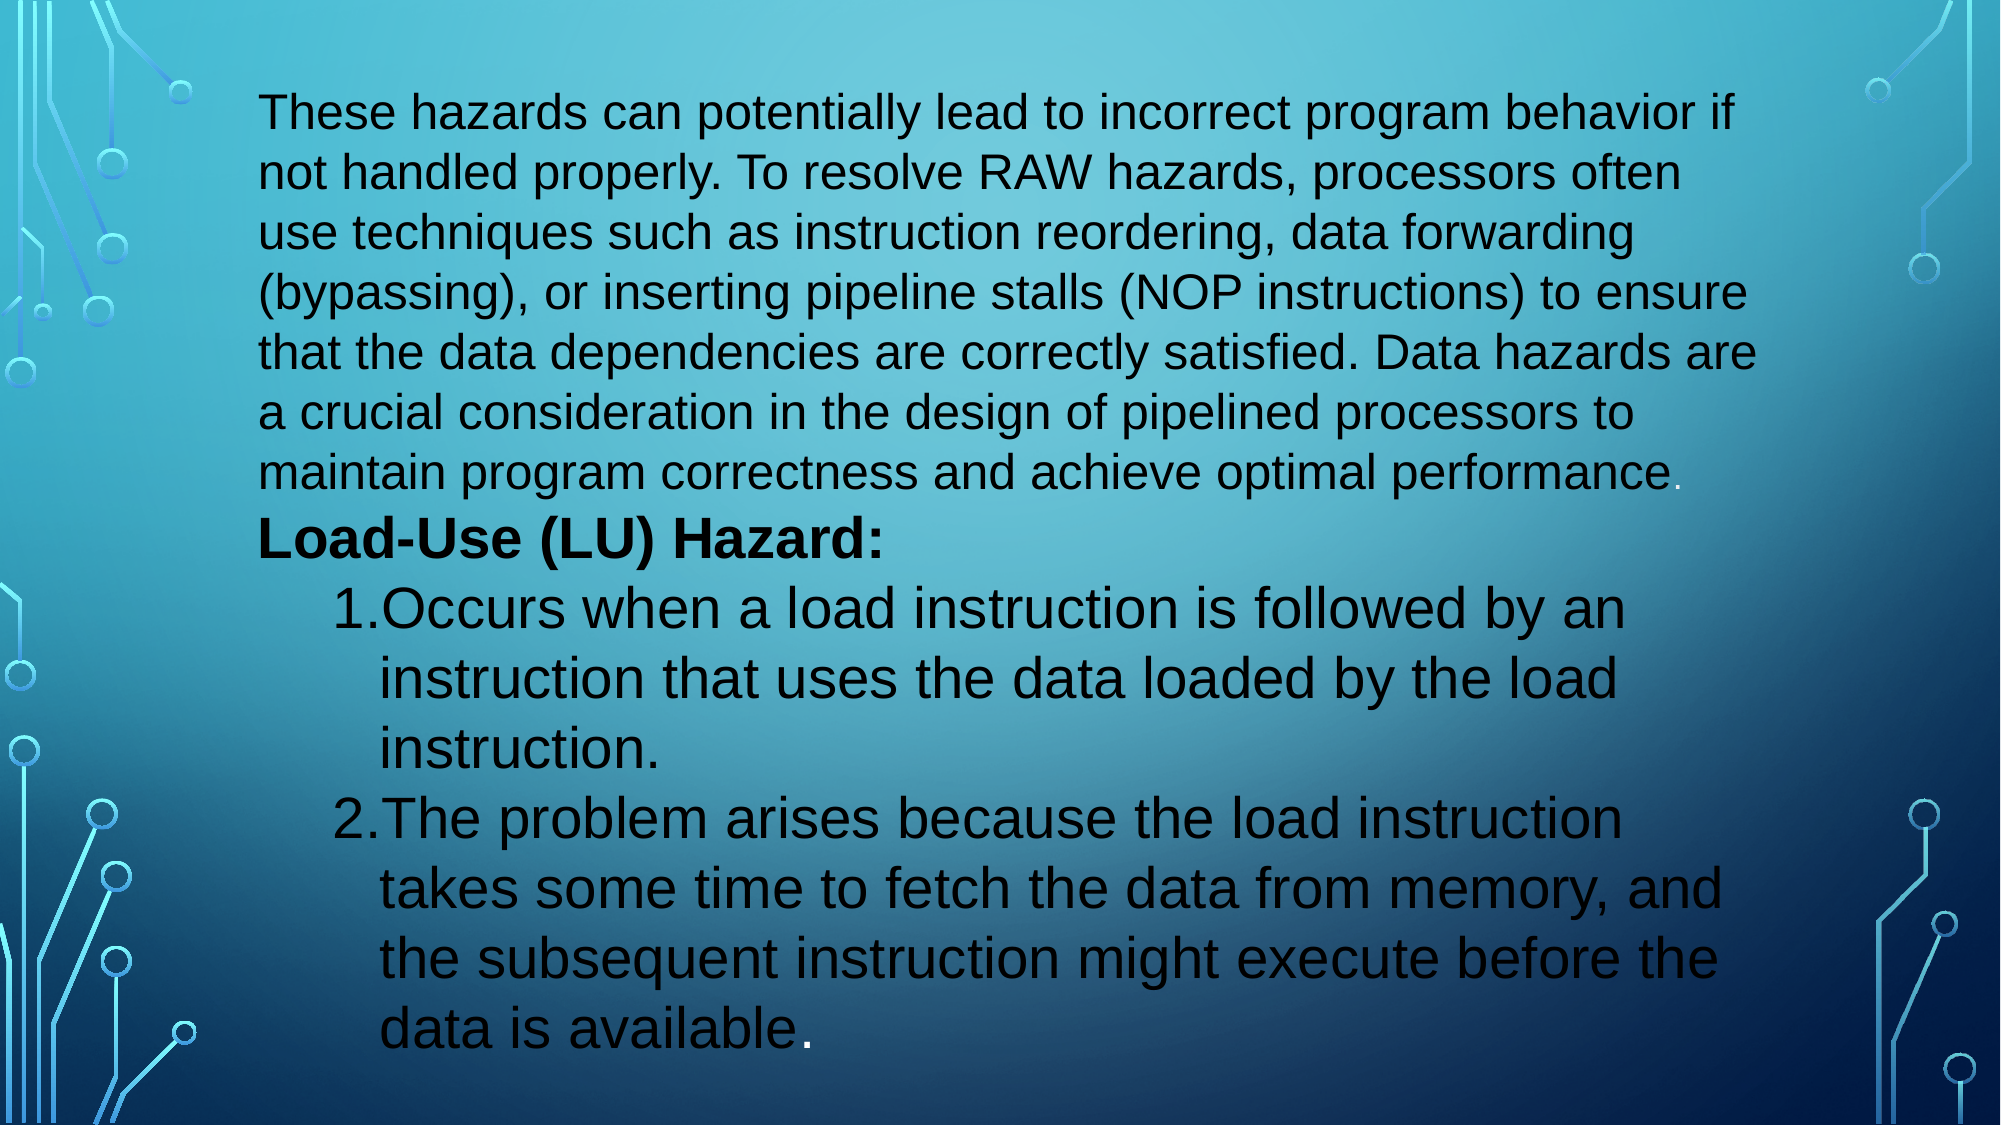

These hazards can potentially lead to incorrect program behavior if not handled properly. To resolve RAW hazards, processors often use techniques such as instruction reordering, data forwarding (bypassing), or inserting pipeline stalls (NOP instructions) to ensure that the data dependencies are correctly satisfied. Data hazards are a crucial consideration in the design of pipelined processors to maintain program correctness and achieve optimal performance.
Load-Use (LU) Hazard:
Occurs when a load instruction is followed by an instruction that uses the data loaded by the load instruction.
The problem arises because the load instruction takes some time to fetch the data from memory, and the subsequent instruction might execute before the data is available.